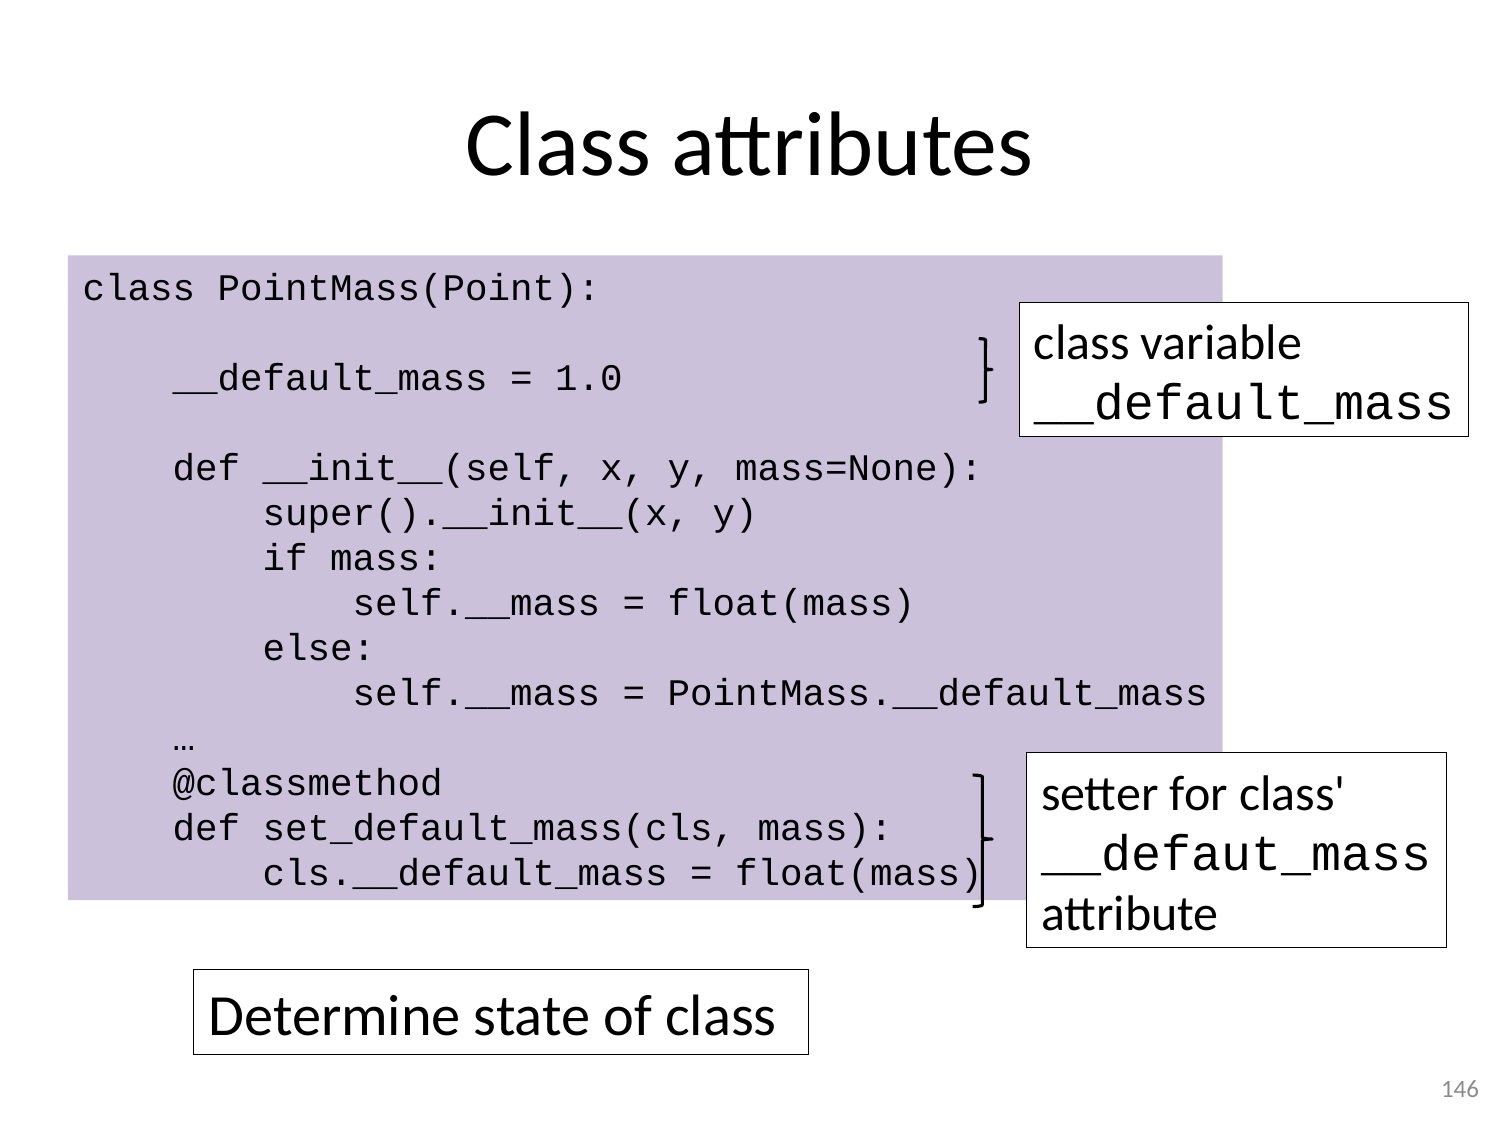

# Class attributes
class PointMass(Point):

    __default_mass = 1.0

    def __init__(self, x, y, mass=None):
        super().__init__(x, y)
        if mass:
            self.__mass = float(mass)
        else:
            self.__mass = PointMass.__default_mass
    …
    @classmethod
    def set_default_mass(cls, mass):
        cls.__default_mass = float(mass)
class variable
__default_mass

setter for class'
__defaut_mass
attribute

Determine state of class
146